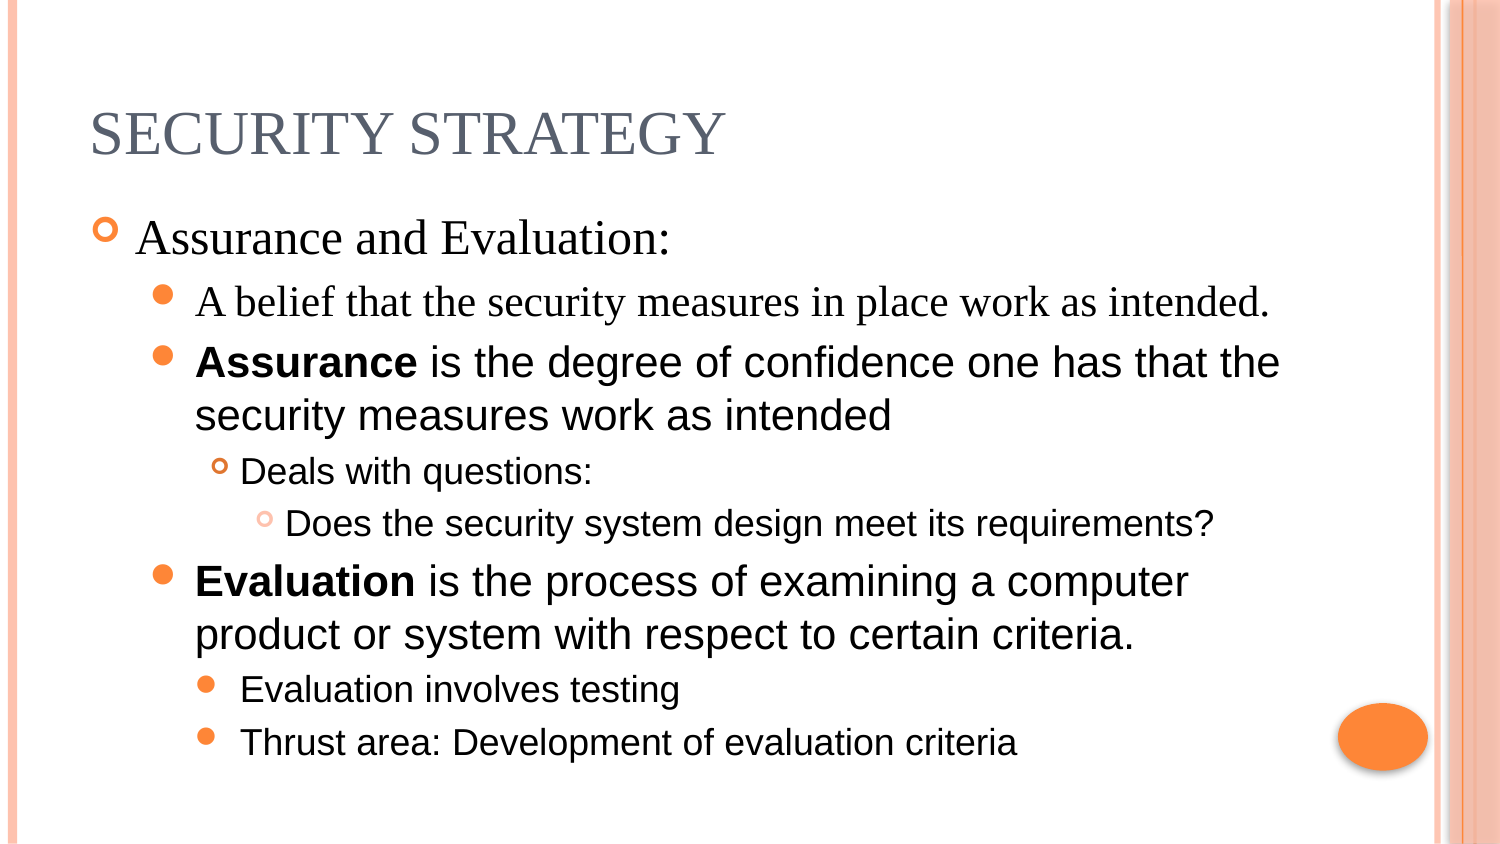

# Security Strategy
Assurance and Evaluation:
A belief that the security measures in place work as intended.
Assurance is the degree of confidence one has that the security measures work as intended
Deals with questions:
Does the security system design meet its requirements?
Evaluation is the process of examining a computer product or system with respect to certain criteria.
Evaluation involves testing
Thrust area: Development of evaluation criteria